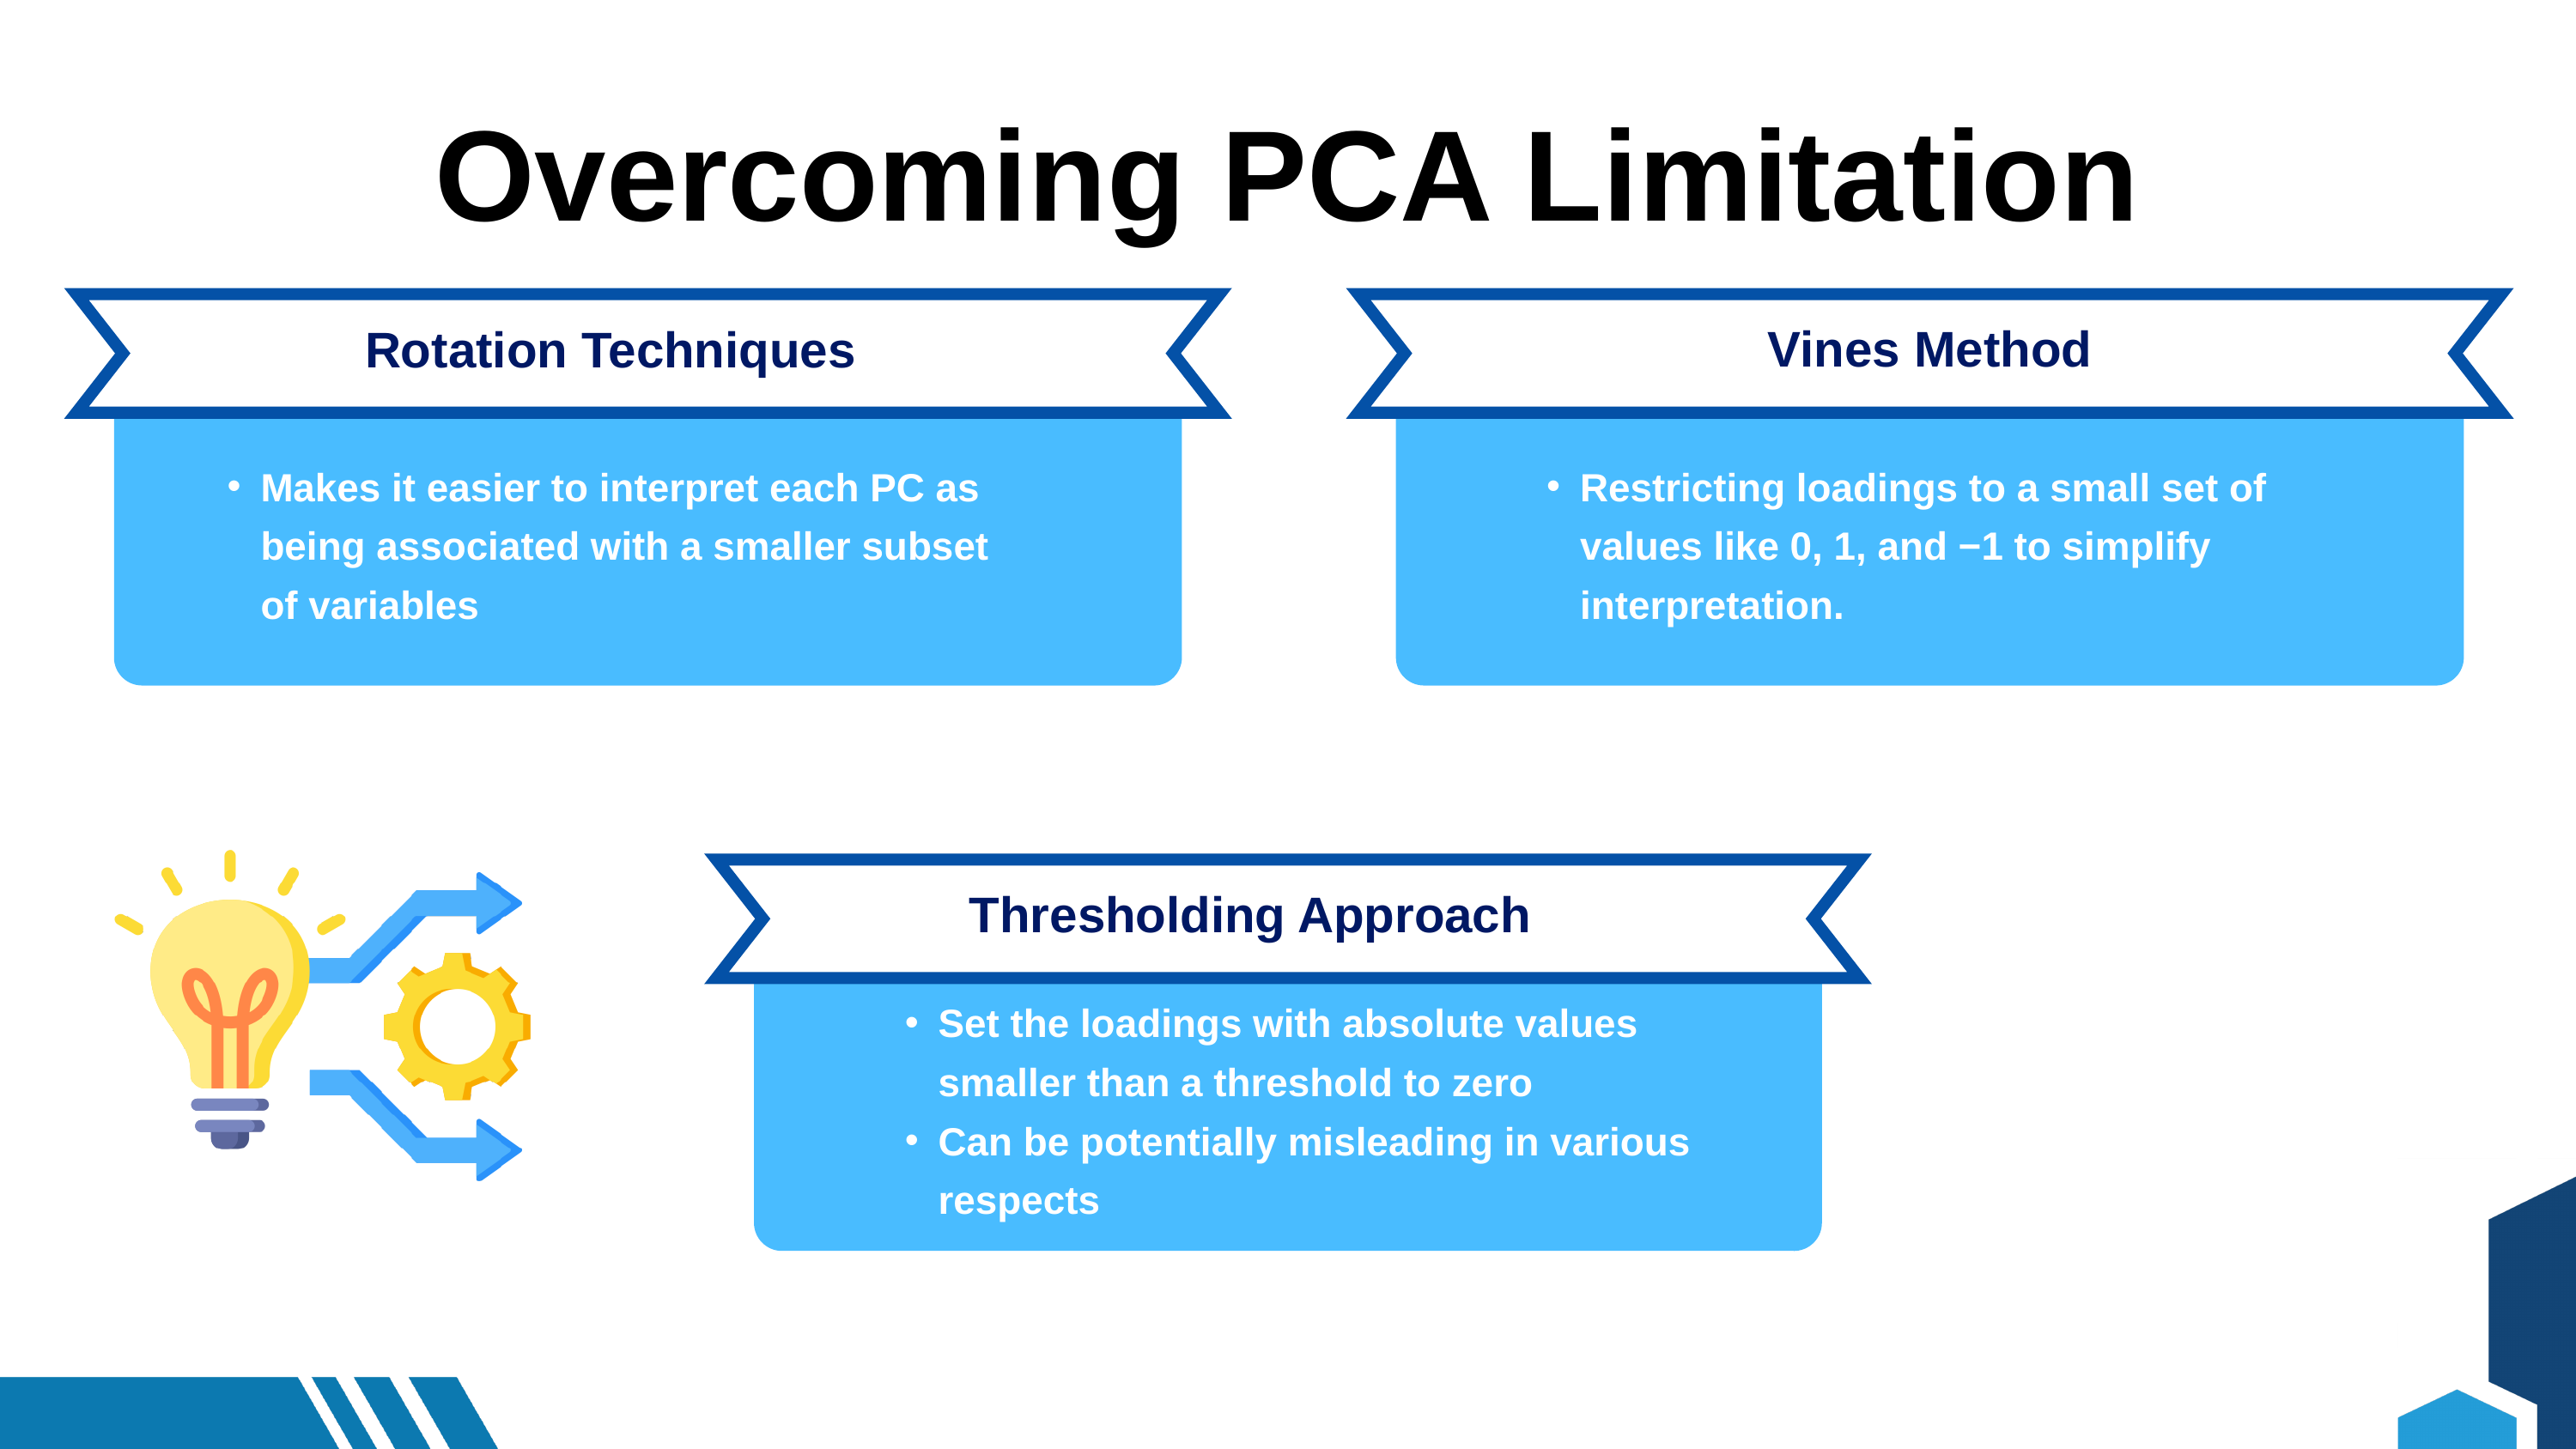

Overcoming PCA Limitation

Rotation Techniques
Vines Method

Makes it easier to interpret each PC as being associated with a smaller subset of variables
Restricting loadings to a small set of values like 0, 1, and −1 to simplify interpretation.

Thresholding Approach

Set the loadings with absolute values smaller than a threshold to zero
Can be potentially misleading in various respects